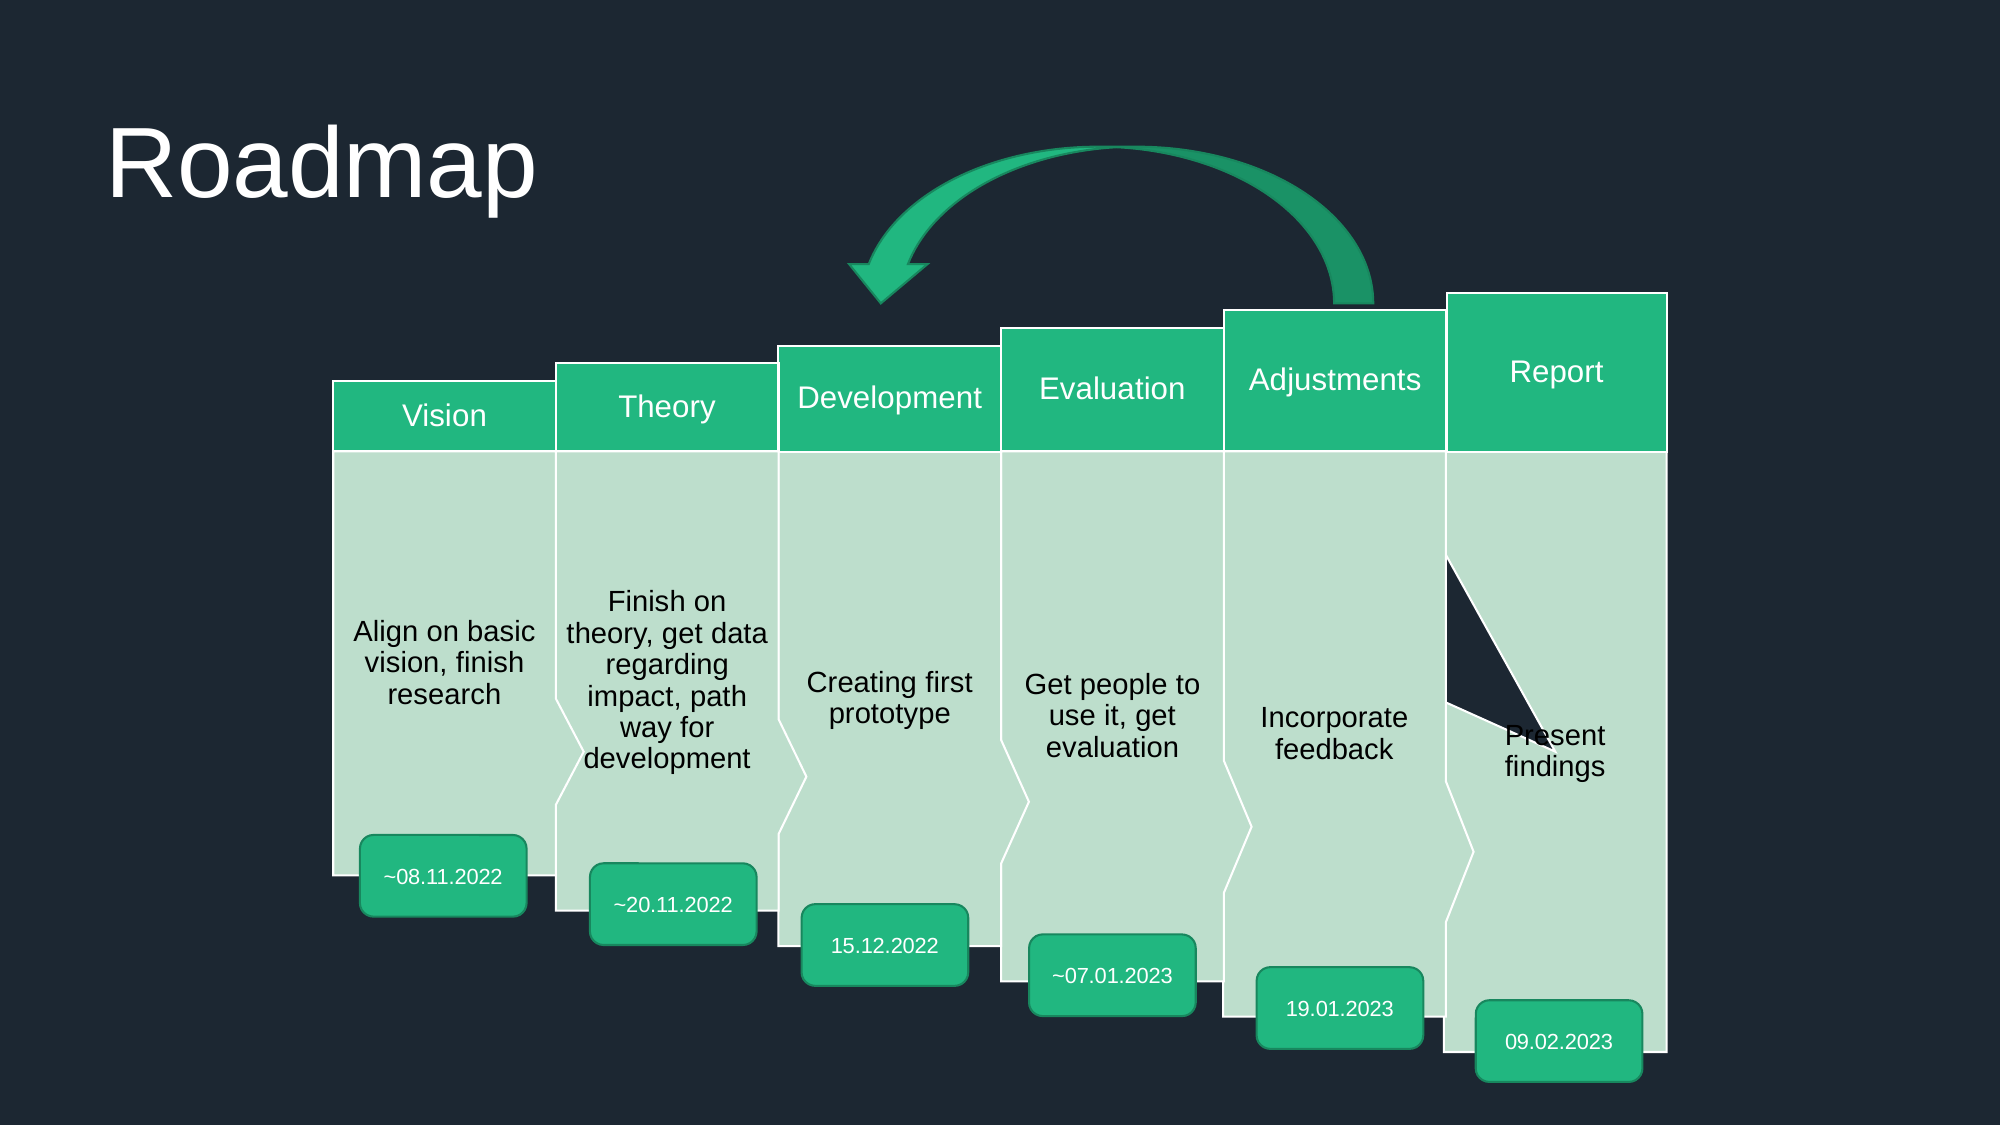

Roadmap

Present findings
Report
Incorporate feedback
Adjustments
Get people to use it, get evaluation
Evaluation
Creating first prototype
Development
Finish on theory, get data regarding impact, path way for development
Theory
Align on basic vision, finish research
Vision
~08.11.2022
~20.11.2022
15.12.2022
~07.01.2023
19.01.2023
09.02.2023